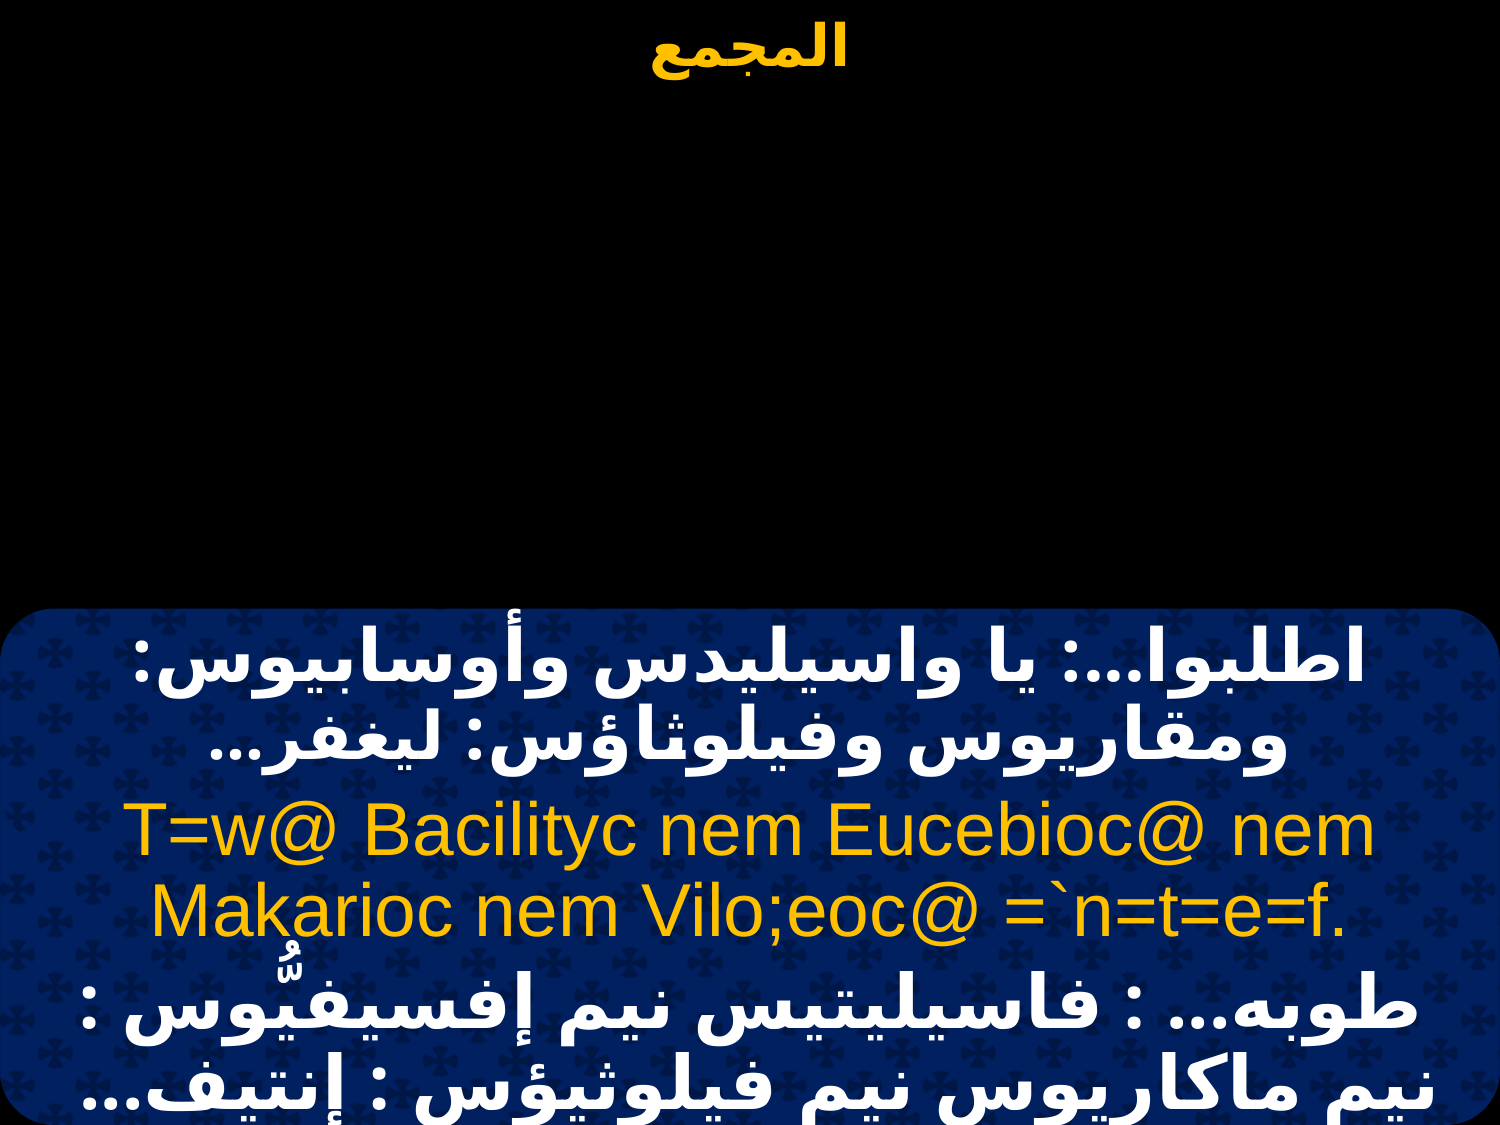

#
اطلبوا...: يا واسيليدس وأوسابيوس: ومقاريوس وفيلوثاؤس: ليغفر...
T=w@ Bacilityc nem Eucebioc@ nem Makarioc nem Vilo;eoc@ =`n=t=e=f.
طوبه... : فاسيليتيس نيم إفسيفيُّوس : نيم ماكاريوس نيم فيلوثيؤس : إنتيف...